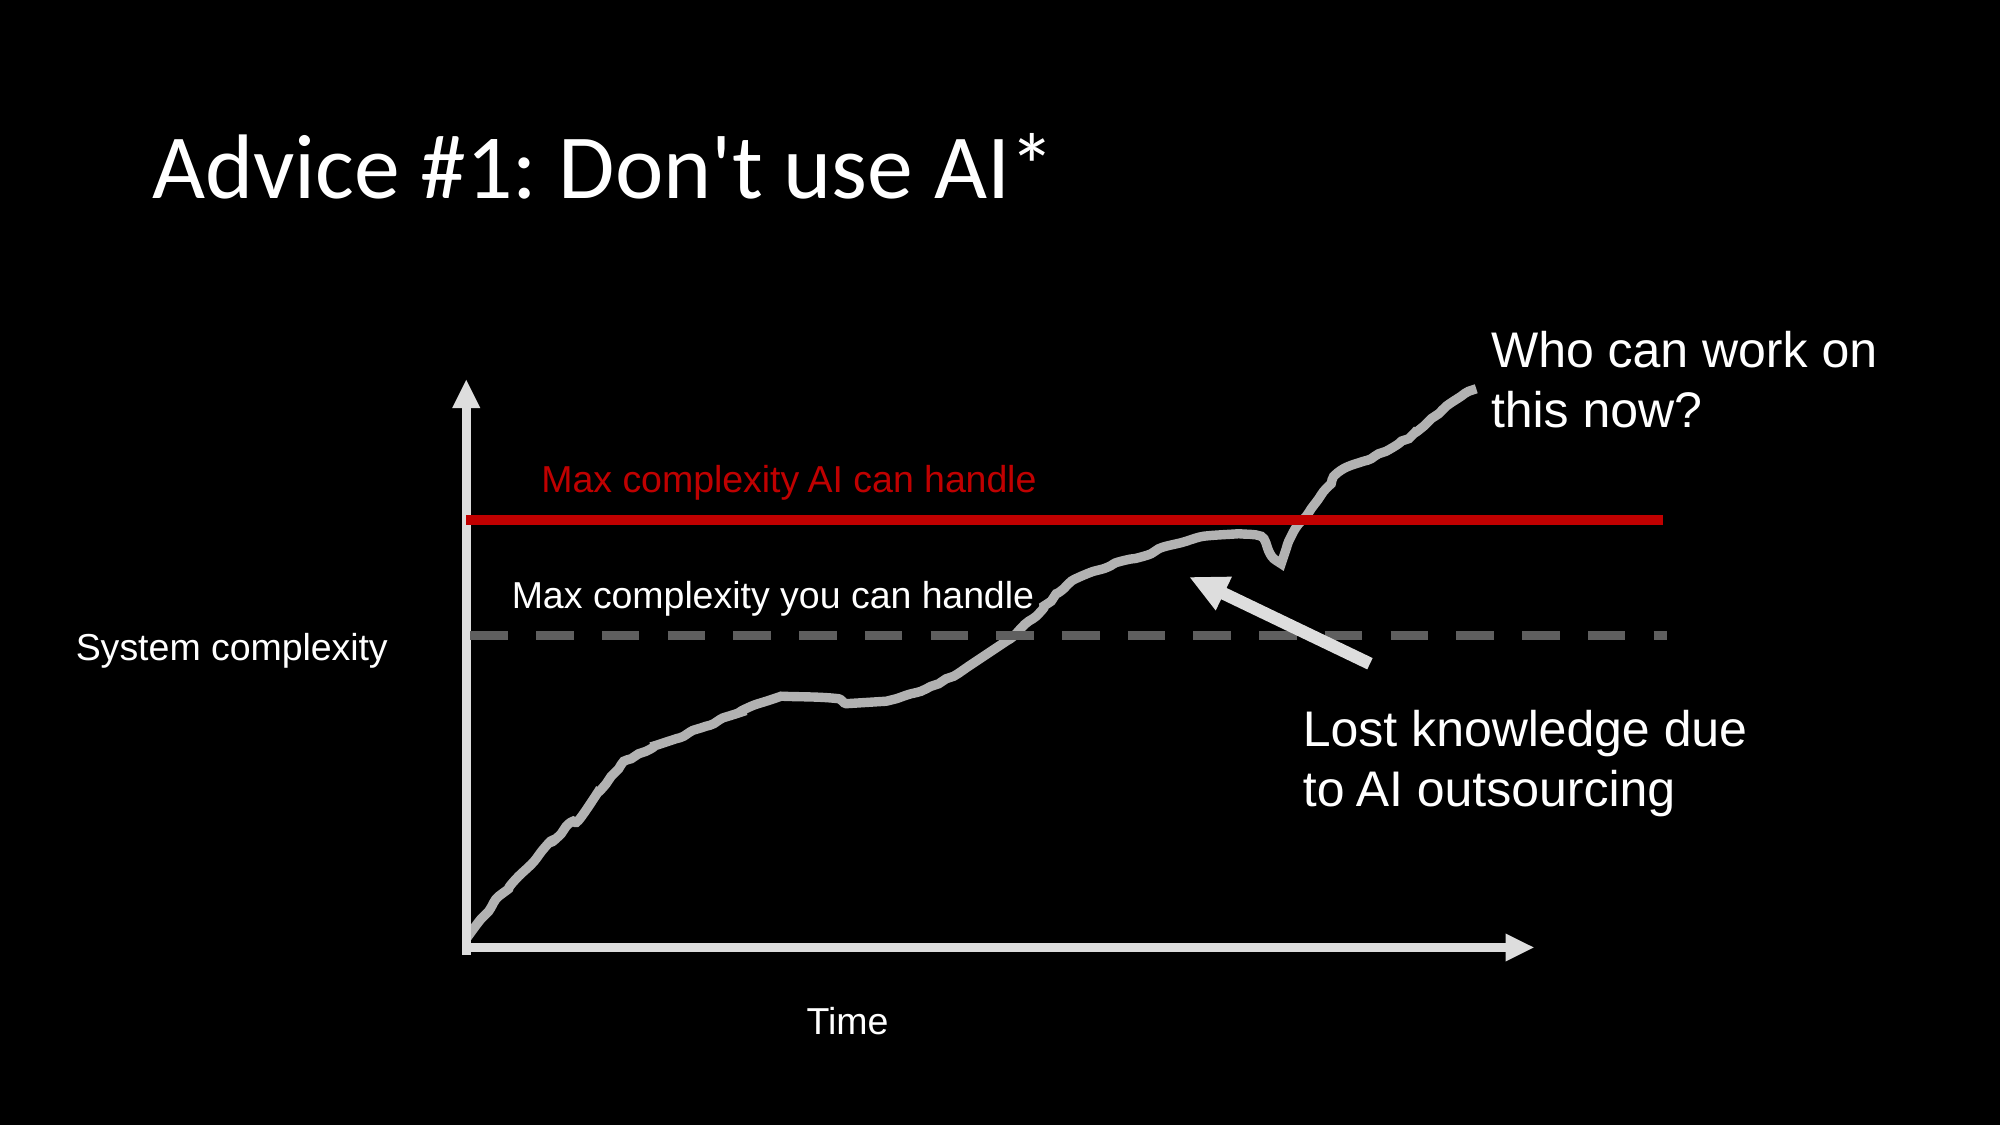

# Advice #1: Don't use AI*
Who can work on this now?

Max complexity AI can handle
Max complexity you can handle
System complexity
Lost knowledge due to AI outsourcing
Time